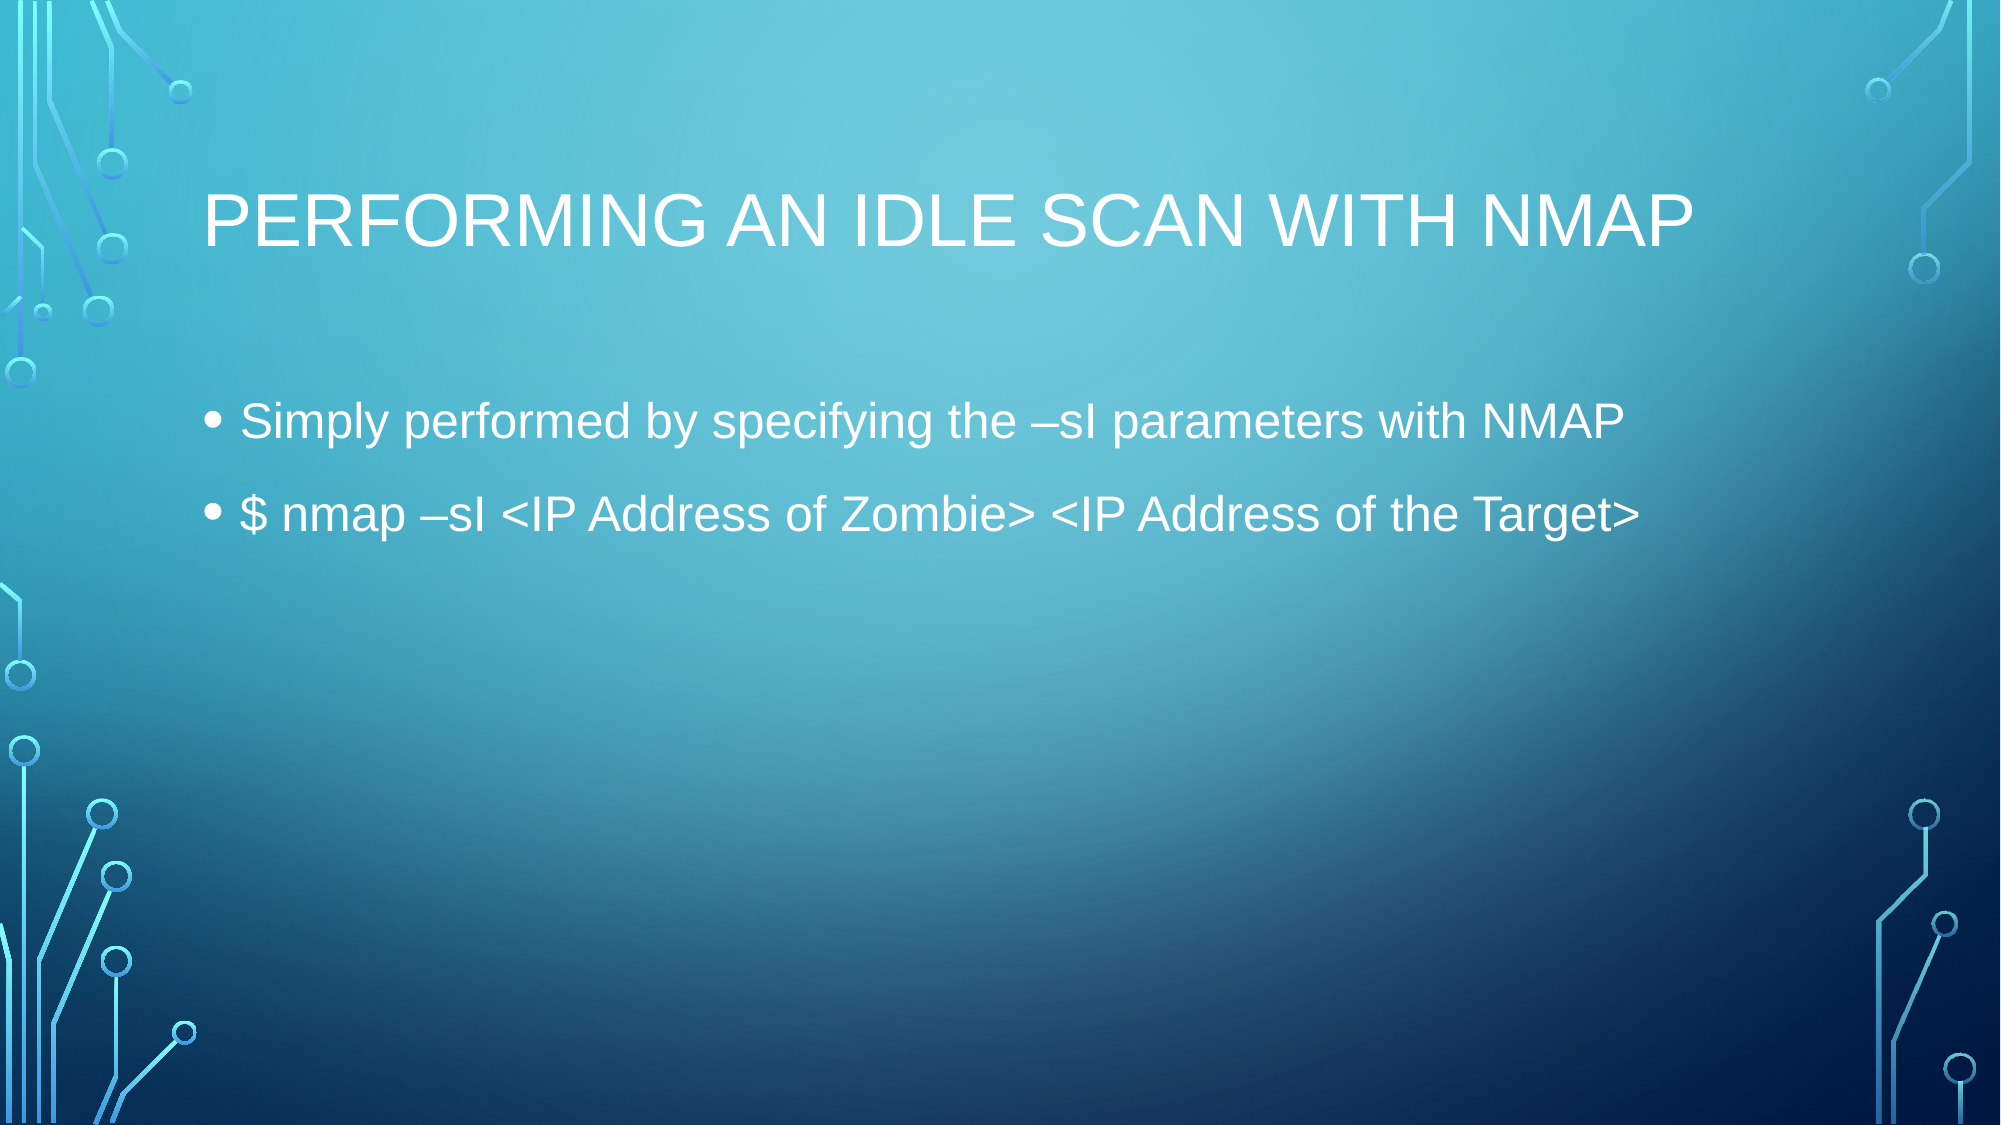

# Performing AN idle scan with nmap
Simply performed by specifying the –sI parameters with NMAP
$ nmap –sI <IP Address of Zombie> <IP Address of the Target>